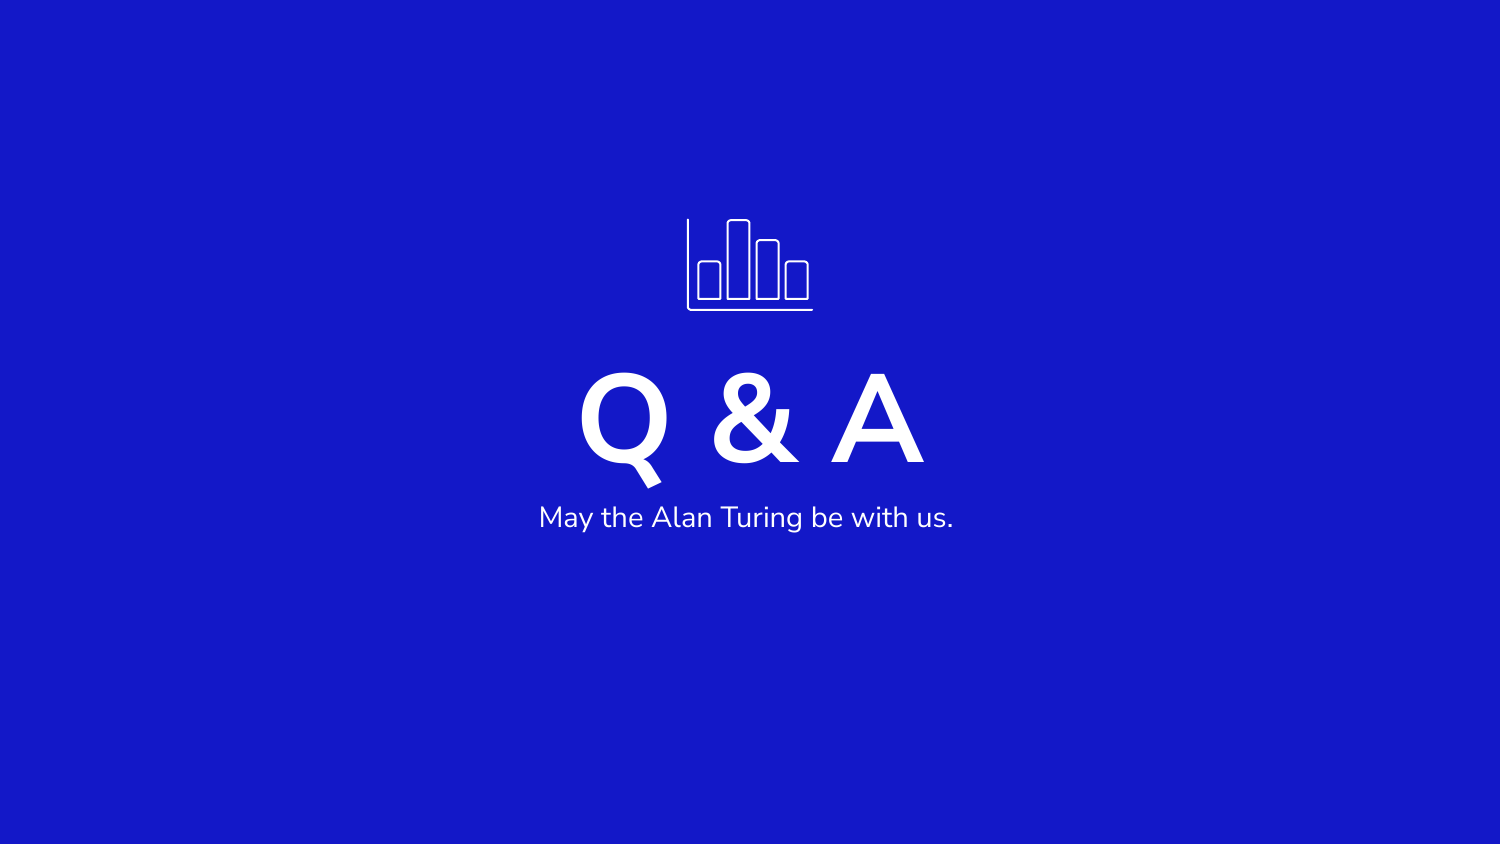

Q & A
May the Alan Turing be with us.